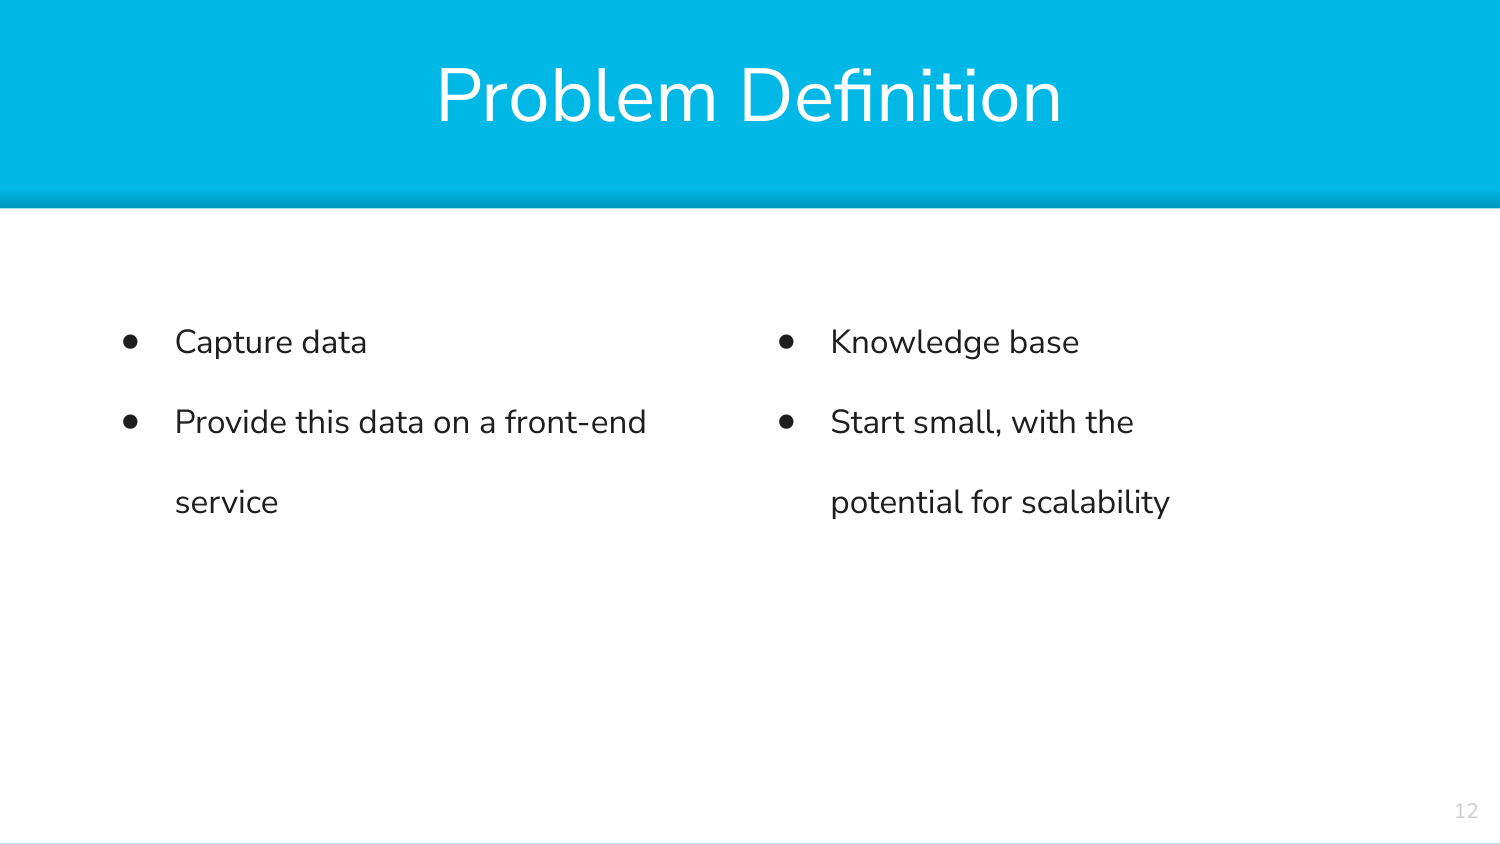

Problem Definition
Capture data
Provide this data on a front-end service

Knowledge base
Start small, with the potential for scalability
12